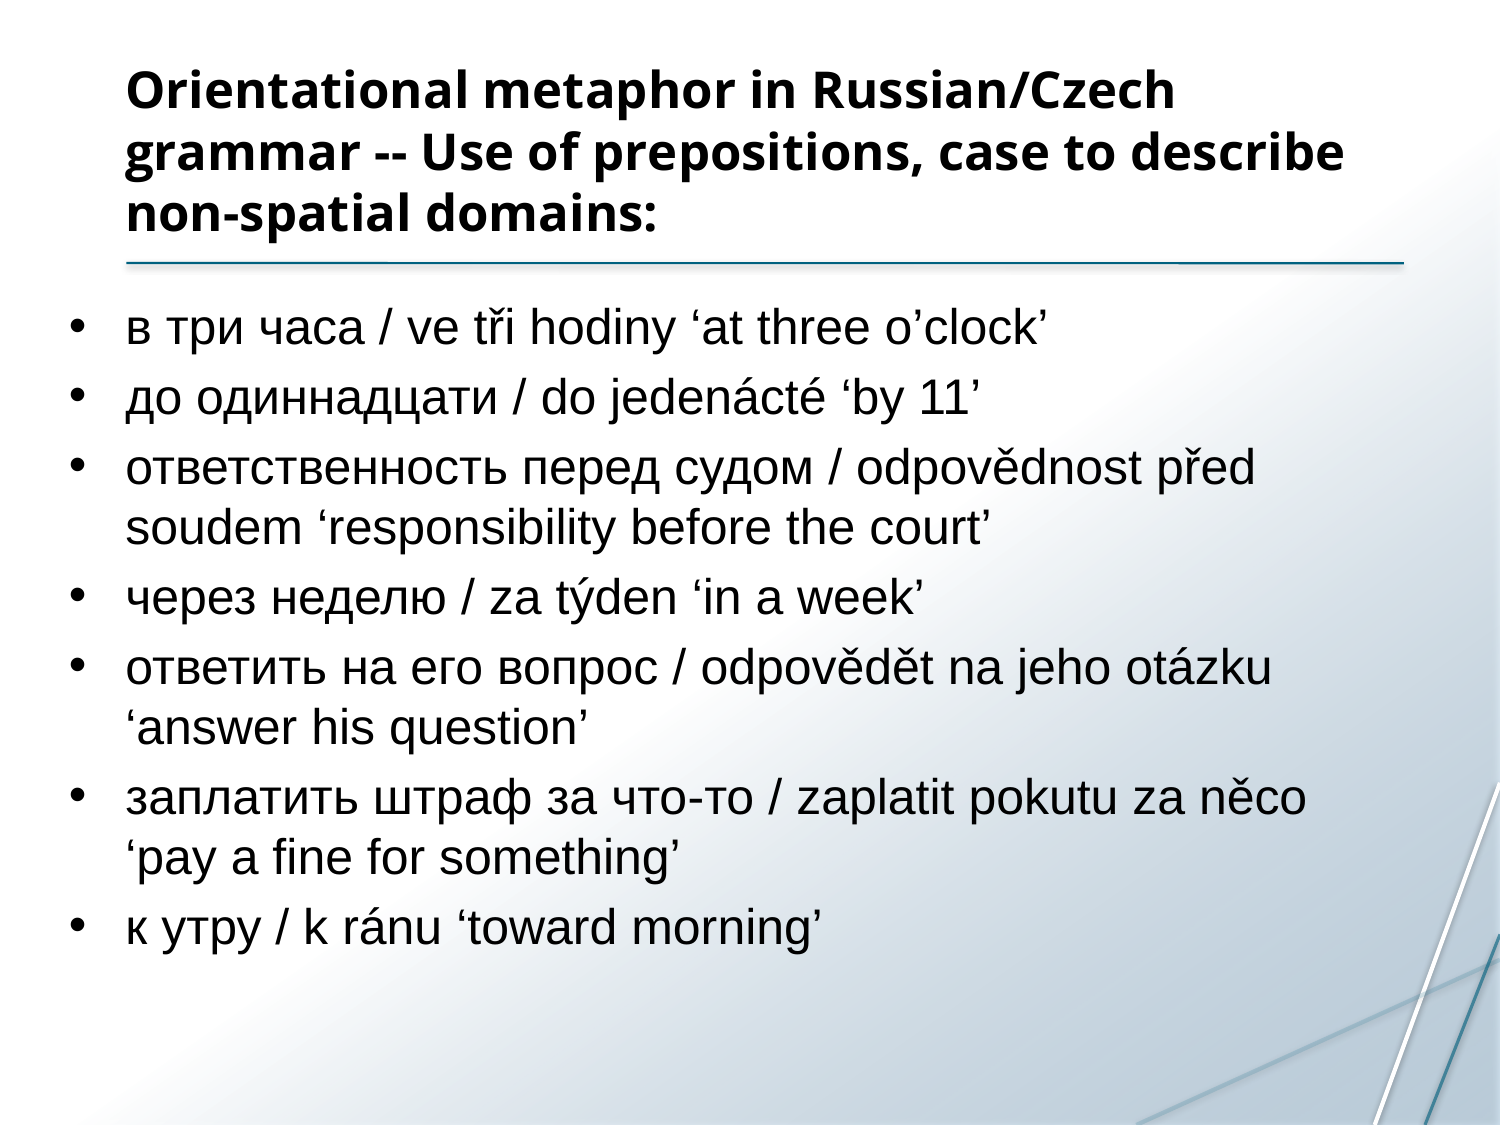

# Orientational metaphor in Russian/Czech grammar -- Use of prepositions, case to describe non-spatial domains:
в три часа / ve tři hodiny ‘at three o’clock’
до одиннадцати / do jedenácté ‘by 11’
ответственность перед судом / odpovědnost před soudem ‘responsibility before the court’
через неделю / za týden ‘in a week’
ответить на его вопрос / odpovědět na jeho otázku ‘answer his question’
заплатить штраф за что-то / zaplatit pokutu za něco ‘pay a fine for something’
к утру / k ránu ‘toward morning’